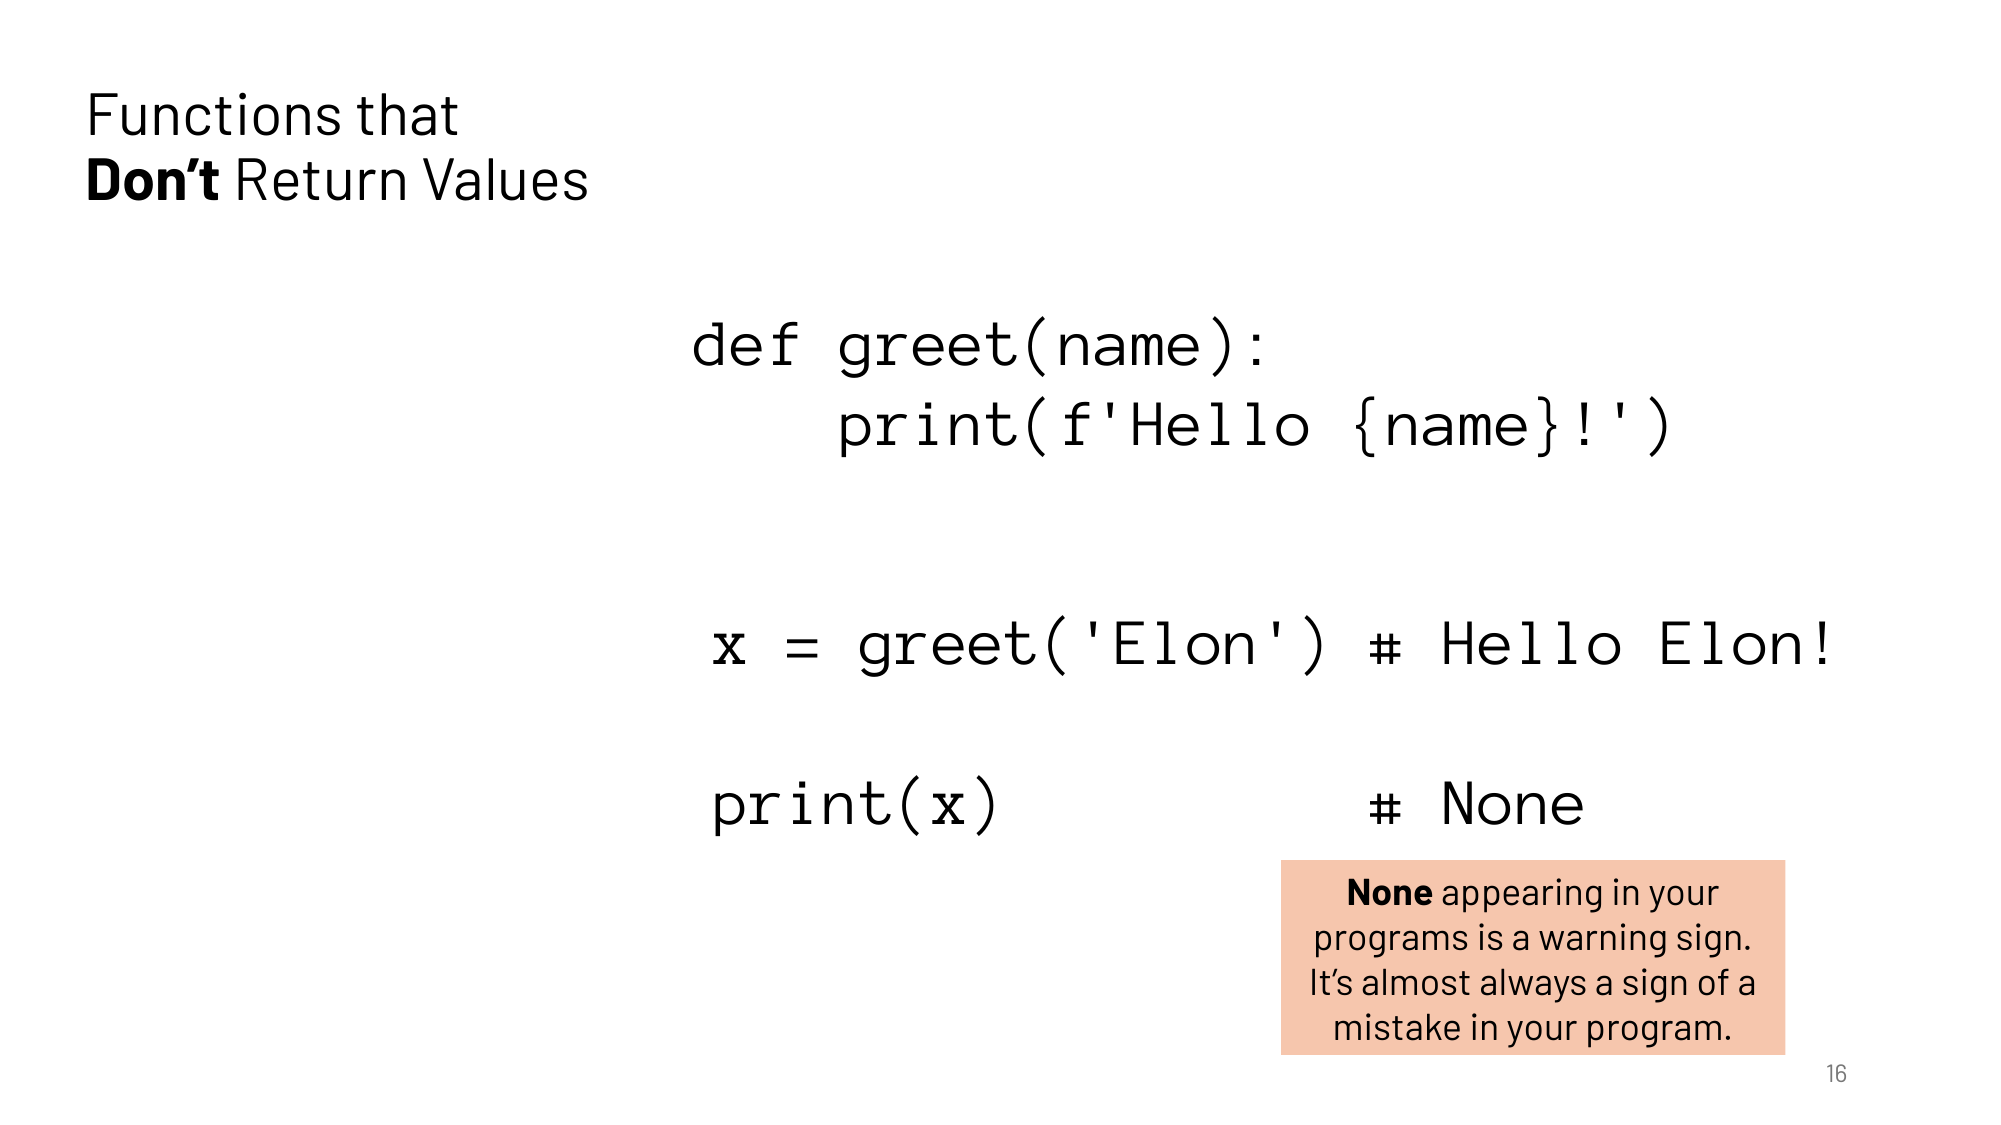

# Functions that Don’t Return Values
def greet(name):
    print(f'Hello {name}!')
x = greet('Elon') # Hello Elon!

print(x)          # None
None appearing in your programs is a warning sign. It’s almost always a sign of a mistake in your program.
16